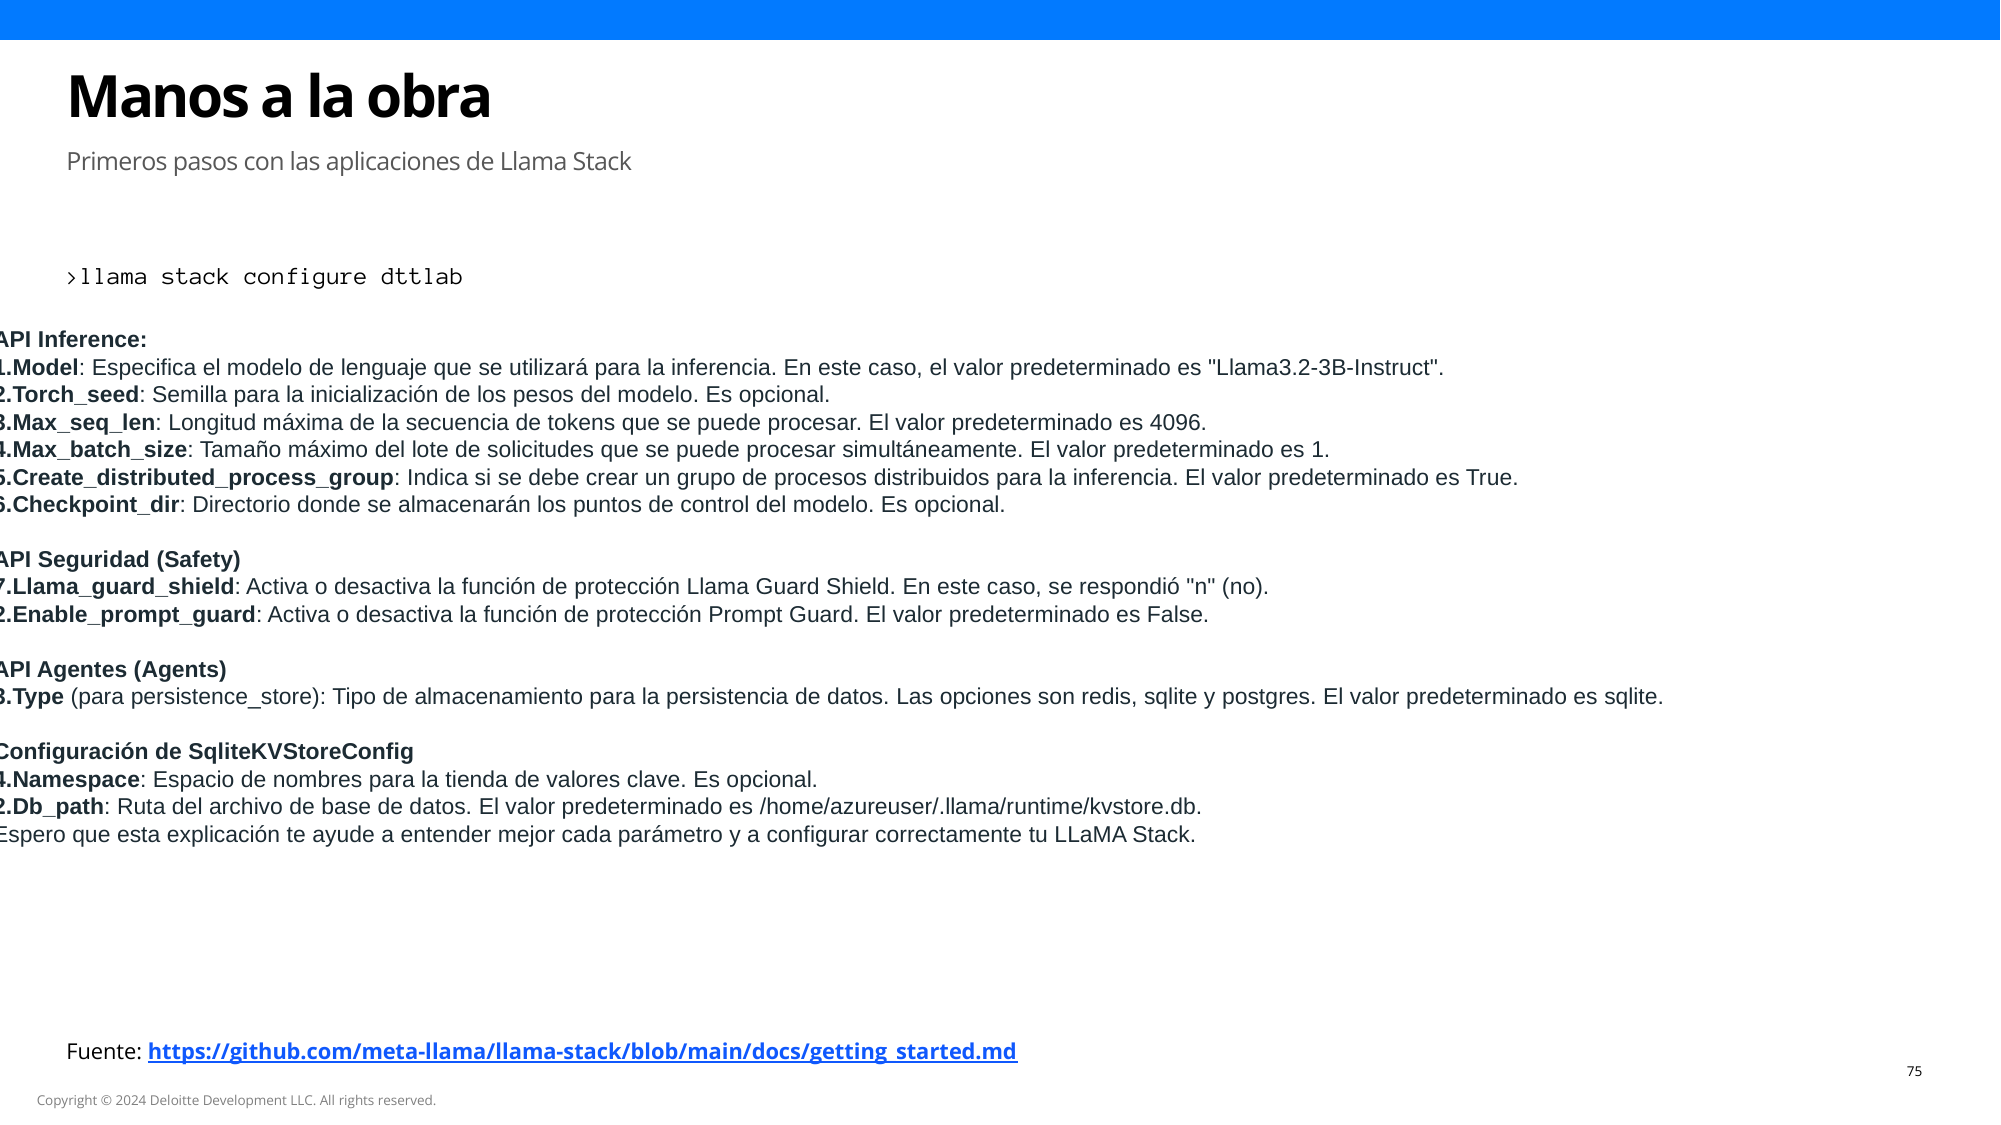

Manos a la obra
Primeros pasos con las aplicaciones de Llama Stack
>llama stack configure dttlab
API Inference:
Model: Especifica el modelo de lenguaje que se utilizará para la inferencia. En este caso, el valor predeterminado es "Llama3.2-3B-Instruct".
Torch_seed: Semilla para la inicialización de los pesos del modelo. Es opcional.
Max_seq_len: Longitud máxima de la secuencia de tokens que se puede procesar. El valor predeterminado es 4096.
Max_batch_size: Tamaño máximo del lote de solicitudes que se puede procesar simultáneamente. El valor predeterminado es 1.
Create_distributed_process_group: Indica si se debe crear un grupo de procesos distribuidos para la inferencia. El valor predeterminado es True.
Checkpoint_dir: Directorio donde se almacenarán los puntos de control del modelo. Es opcional.

API Seguridad (Safety)
Llama_guard_shield: Activa o desactiva la función de protección Llama Guard Shield. En este caso, se respondió "n" (no).
Enable_prompt_guard: Activa o desactiva la función de protección Prompt Guard. El valor predeterminado es False.

API Agentes (Agents)
Type (para persistence_store): Tipo de almacenamiento para la persistencia de datos. Las opciones son redis, sqlite y postgres. El valor predeterminado es sqlite.

Configuración de SqliteKVStoreConfig
Namespace: Espacio de nombres para la tienda de valores clave. Es opcional.
Db_path: Ruta del archivo de base de datos. El valor predeterminado es /home/azureuser/.llama/runtime/kvstore.db.
Espero que esta explicación te ayude a entender mejor cada parámetro y a configurar correctamente tu LLaMA Stack.
Fuente: https://github.com/meta-llama/llama-stack/blob/main/docs/getting_started.md